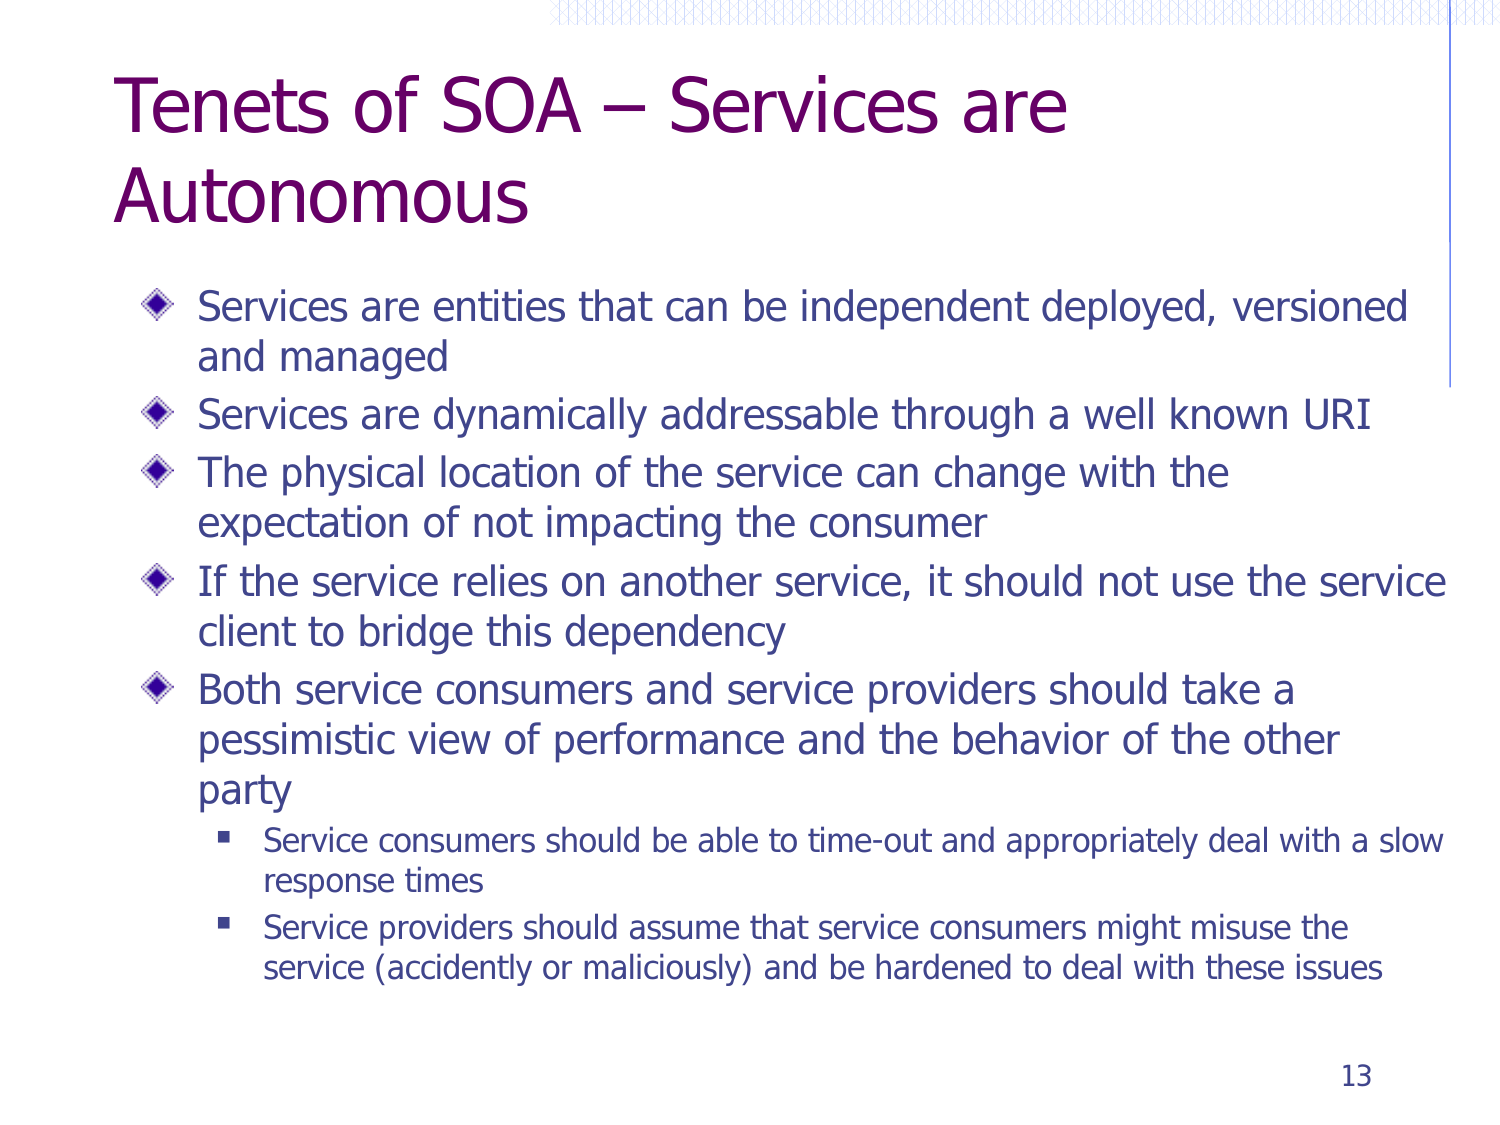

# Tenets of SOA – Services are Autonomous
Services are entities that can be independent deployed, versioned and managed
Services are dynamically addressable through a well known URI
The physical location of the service can change with the expectation of not impacting the consumer
If the service relies on another service, it should not use the service client to bridge this dependency
Both service consumers and service providers should take a pessimistic view of performance and the behavior of the other party
Service consumers should be able to time-out and appropriately deal with a slow response times
Service providers should assume that service consumers might misuse the service (accidently or maliciously) and be hardened to deal with these issues

13